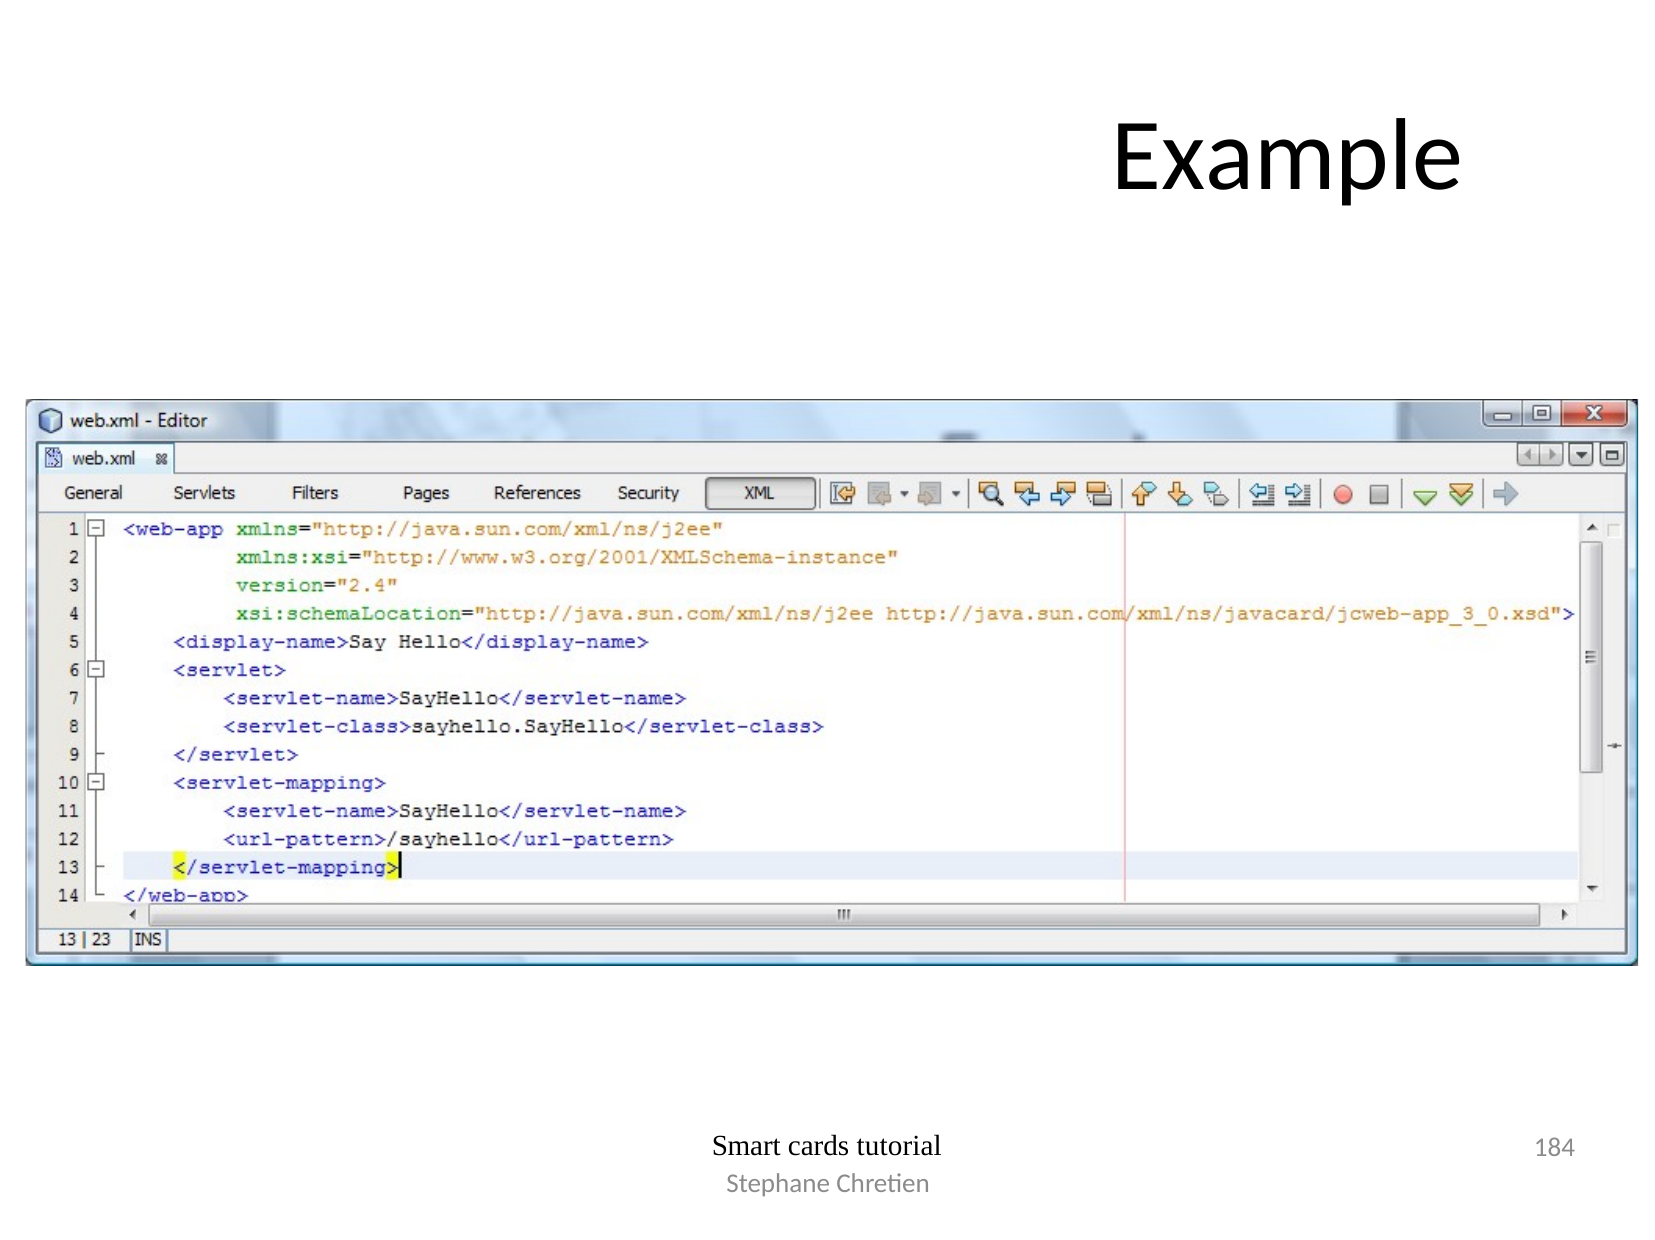

# Example

184
Smart cards tutorial
Stephane Chretien